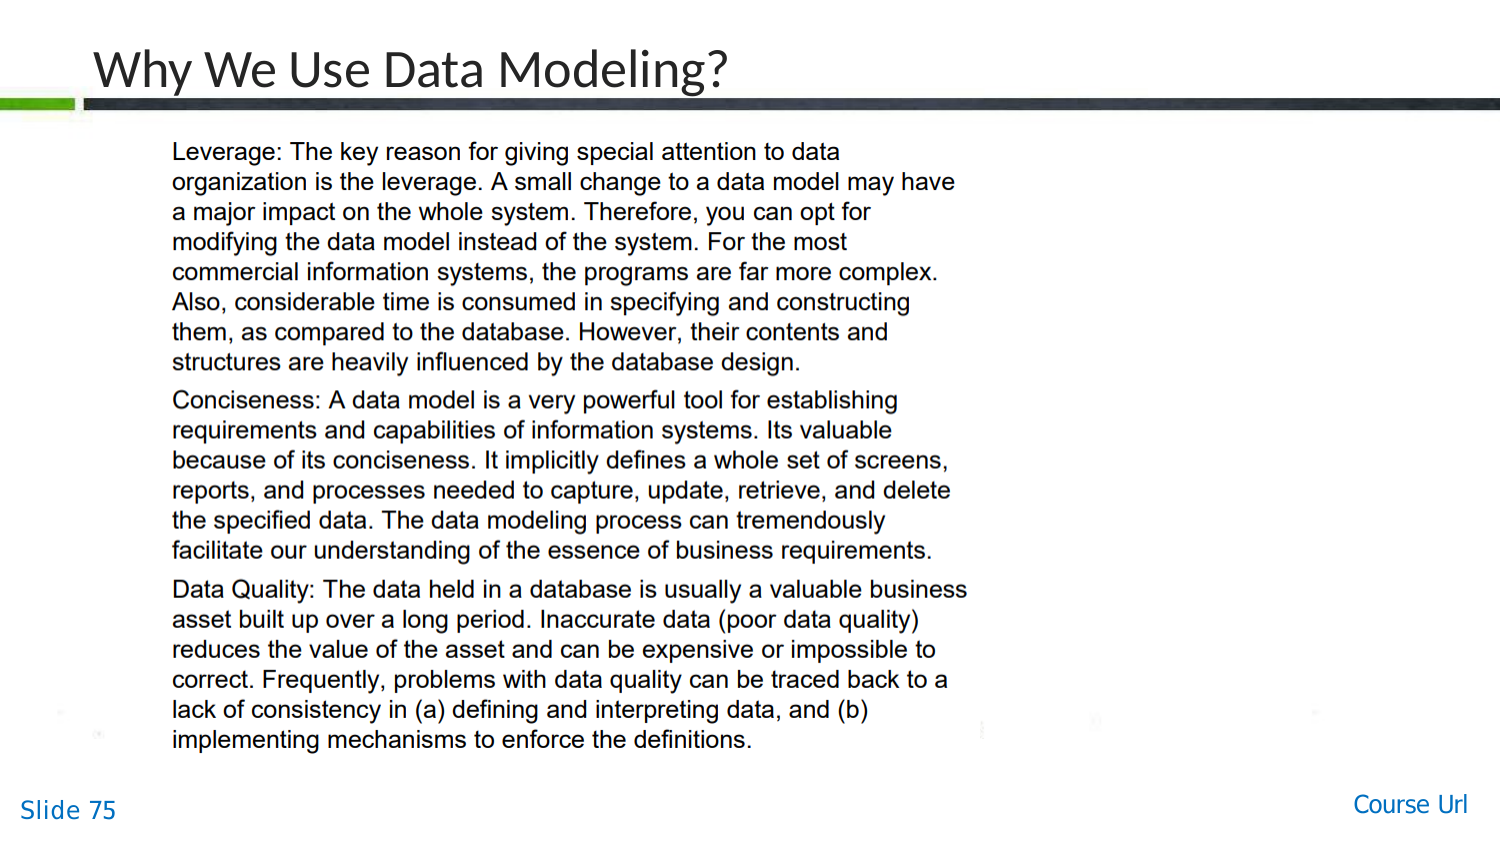

# Why We Use Data Modeling?

Course Url
Slide 75